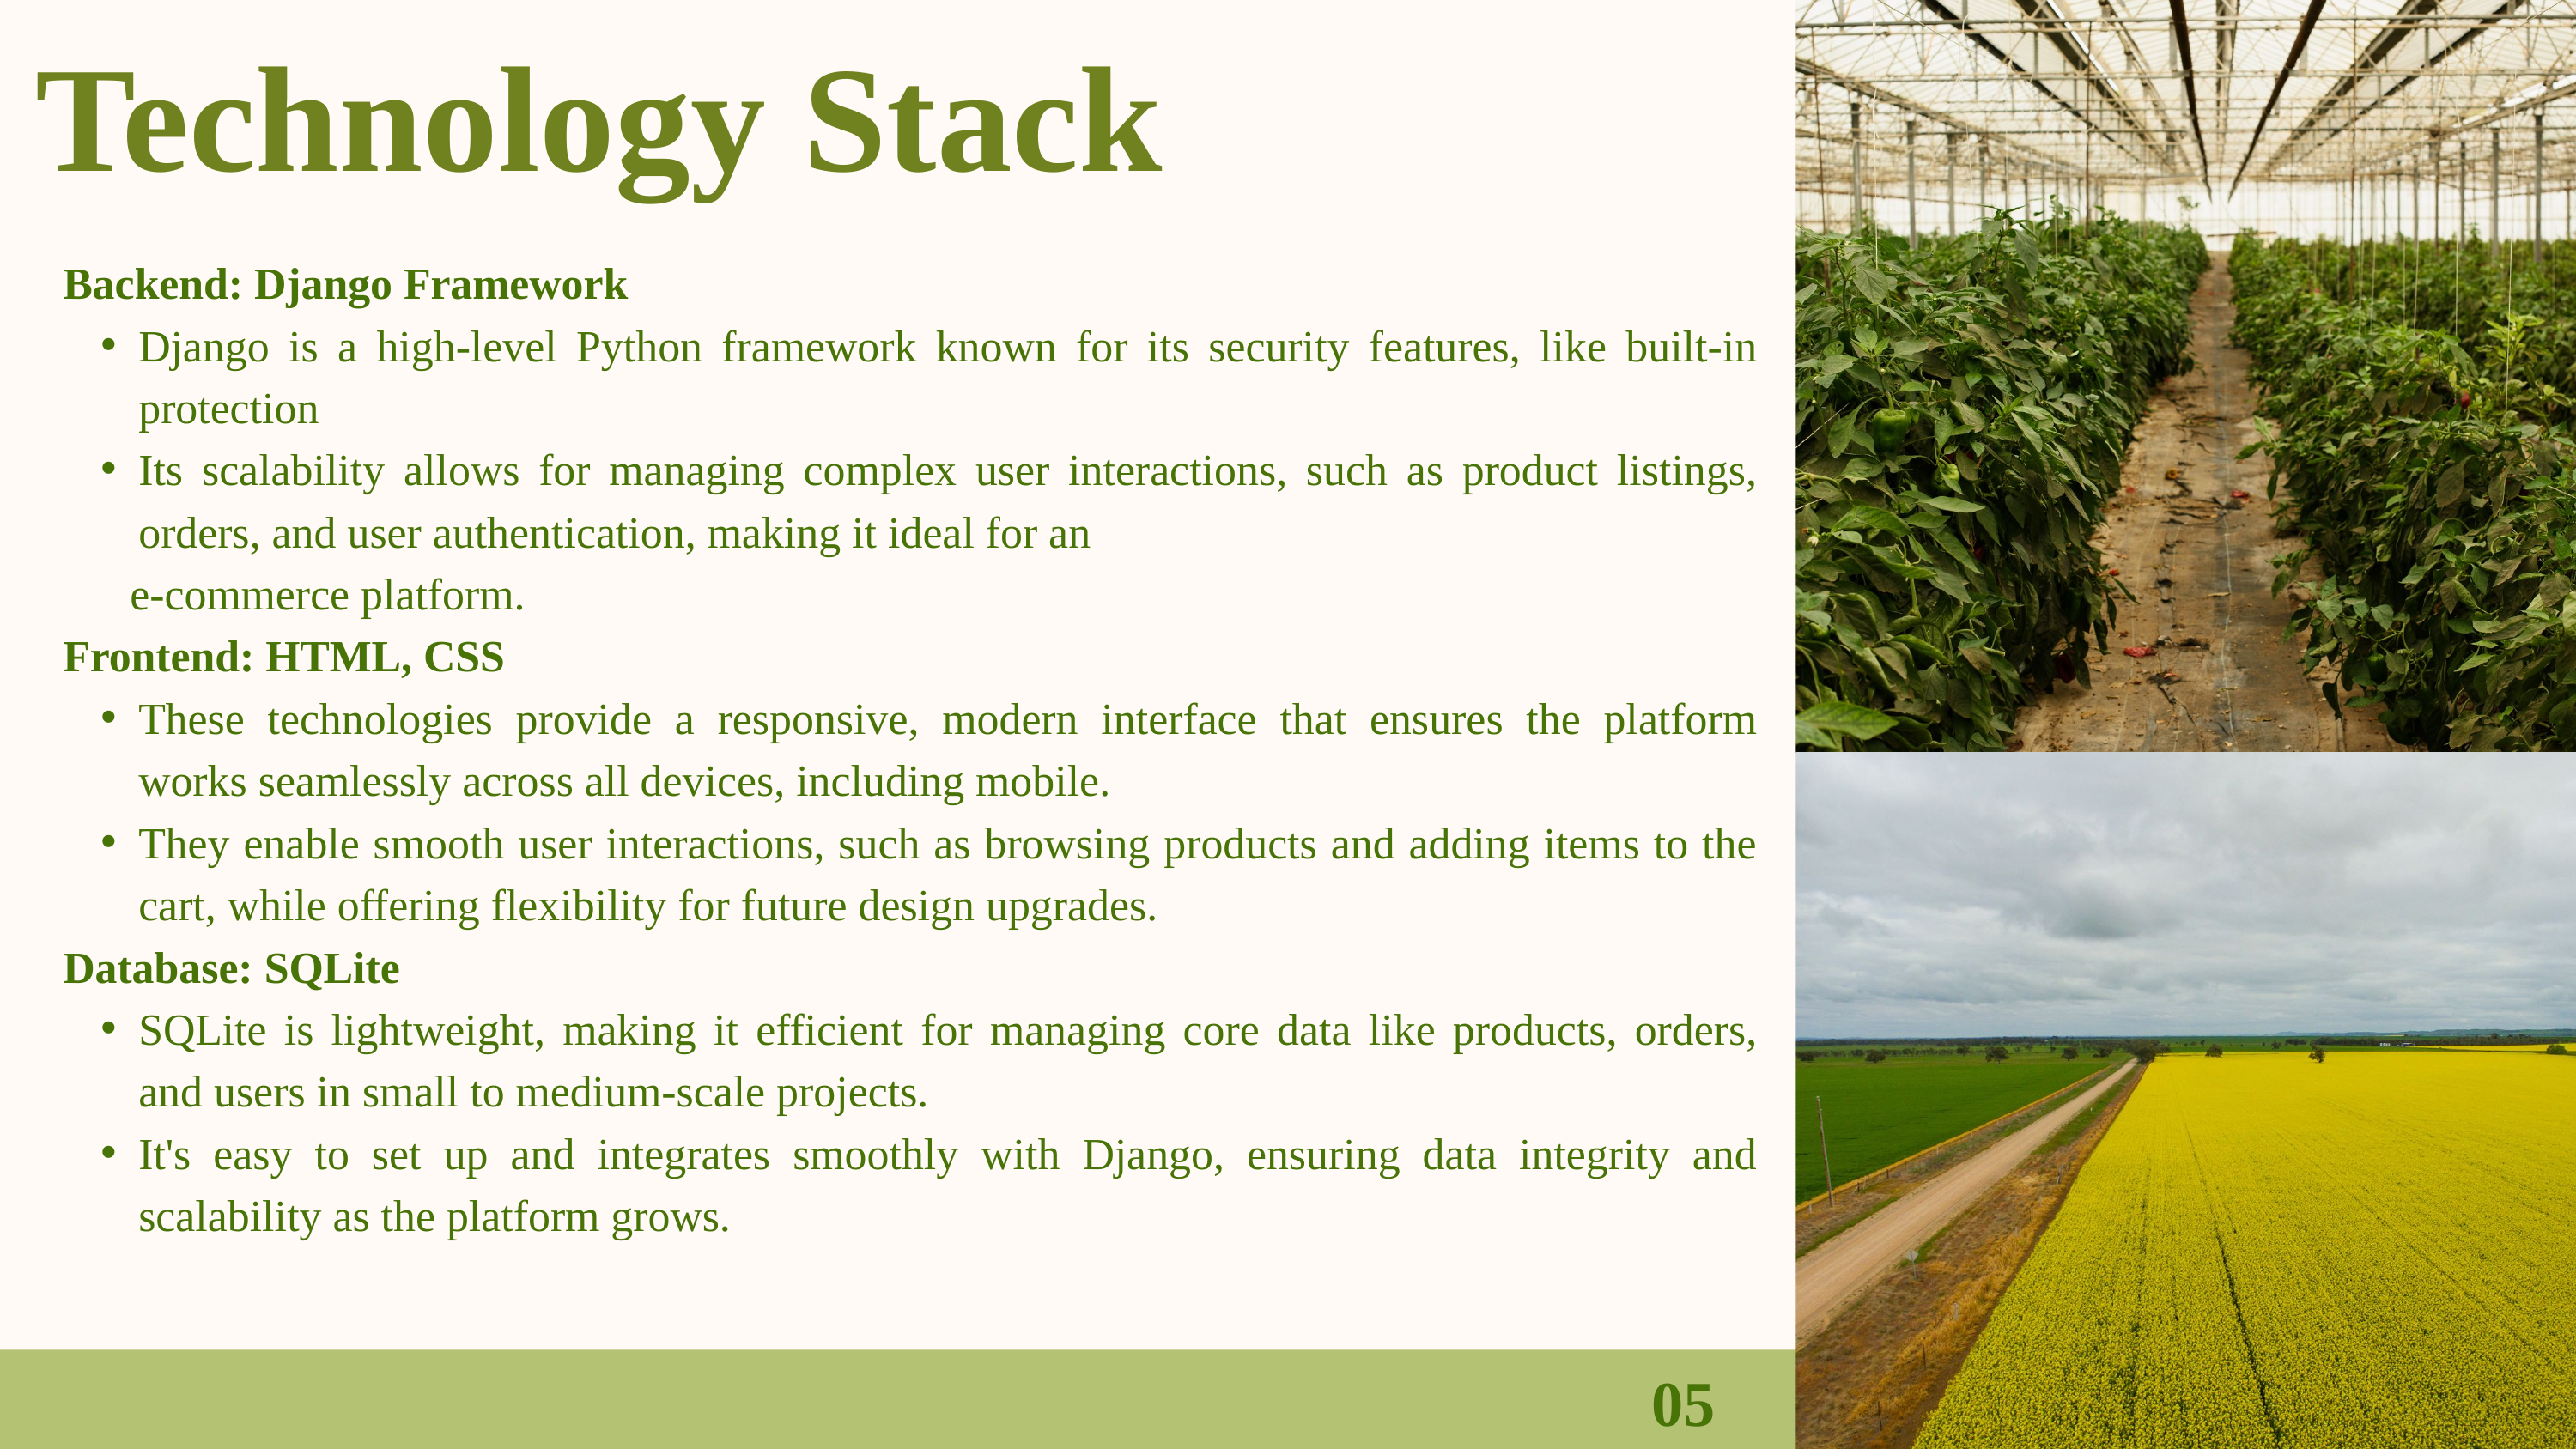

Technology Stack
Backend: Django Framework
Django is a high-level Python framework known for its security features, like built-in protection
Its scalability allows for managing complex user interactions, such as product listings, orders, and user authentication, making it ideal for an
      e-commerce platform.
Frontend: HTML, CSS
These technologies provide a responsive, modern interface that ensures the platform works seamlessly across all devices, including mobile.
They enable smooth user interactions, such as browsing products and adding items to the cart, while offering flexibility for future design upgrades.
Database: SQLite
SQLite is lightweight, making it efficient for managing core data like products, orders, and users in small to medium-scale projects.
It's easy to set up and integrates smoothly with Django, ensuring data integrity and scalability as the platform grows.

05